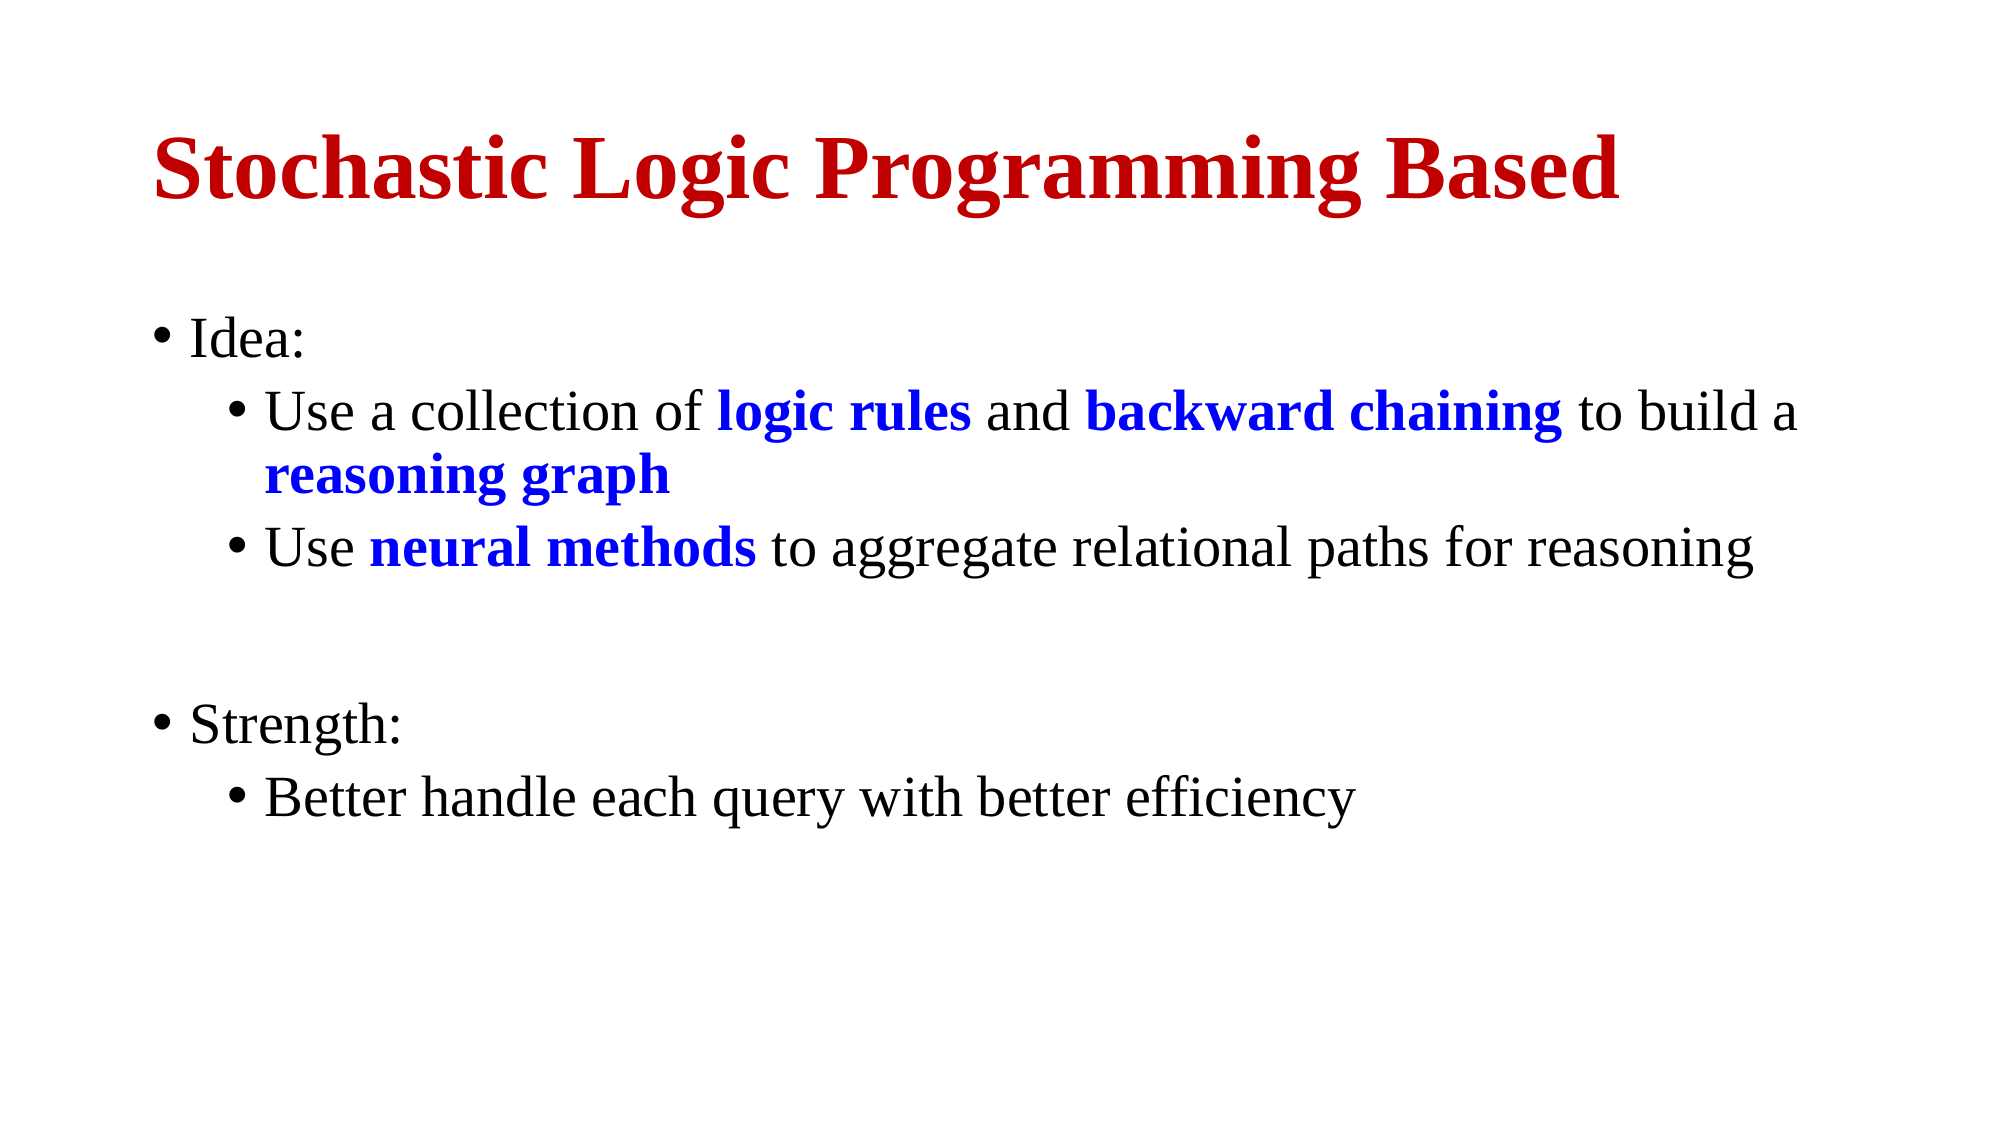

# Stochastic Logic Programming Based
Idea:
Use a collection of logic rules and backward chaining to build a reasoning graph
Use neural methods to aggregate relational paths for reasoning

Strength:
Better handle each query with better efficiency